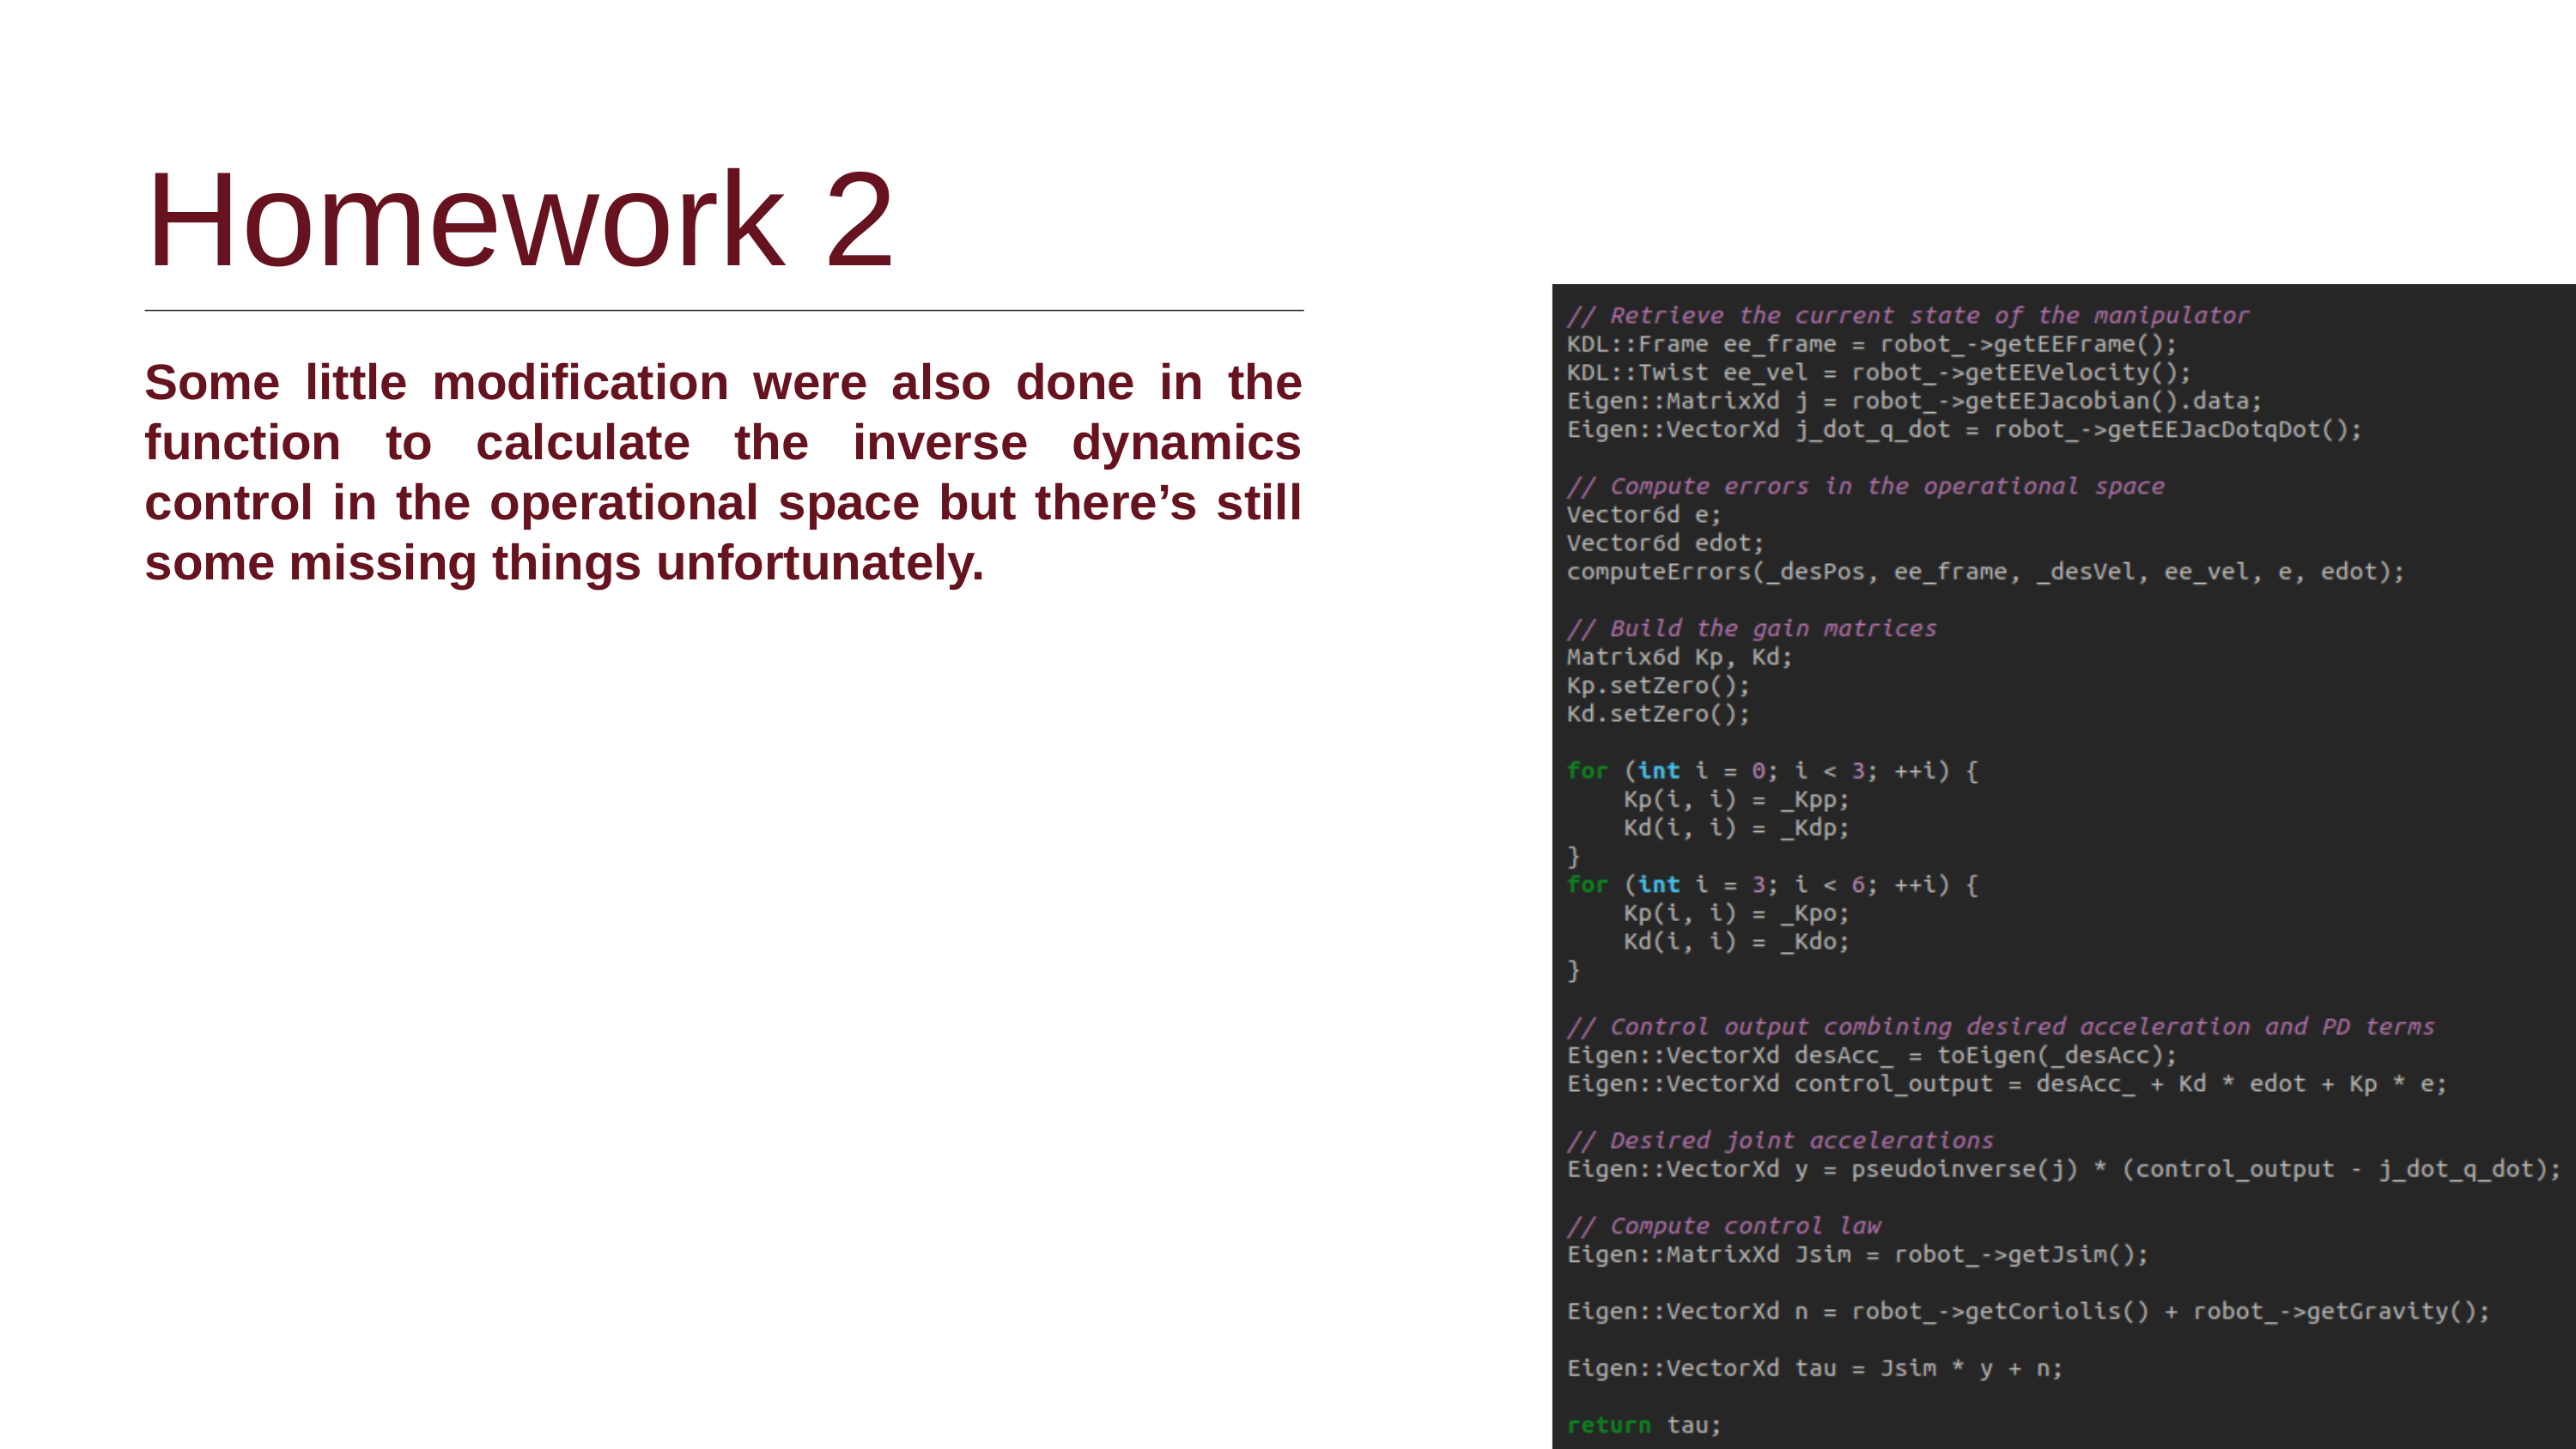

Homework 2

Some little modification were also done in the function to calculate the inverse dynamics control in the operational space but there’s still some missing things unfortunately.